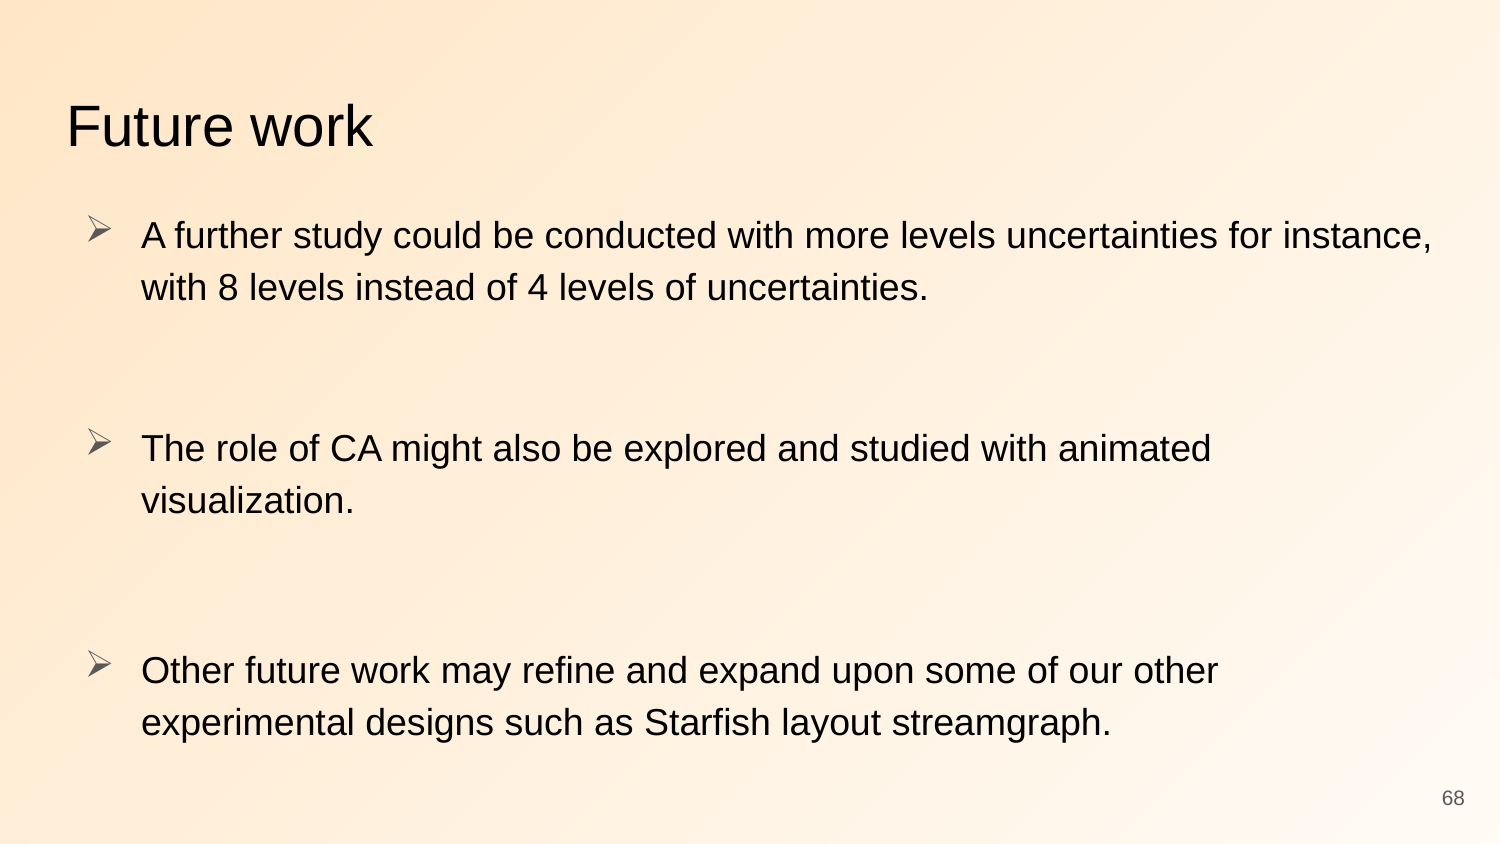

# Future work
A further study could be conducted with more levels uncertainties for instance, with 8 levels instead of 4 levels of uncertainties.

The role of CA might also be explored and studied with animated visualization.

Other future work may refine and expand upon some of our other experimental designs such as Starfish layout streamgraph.

68